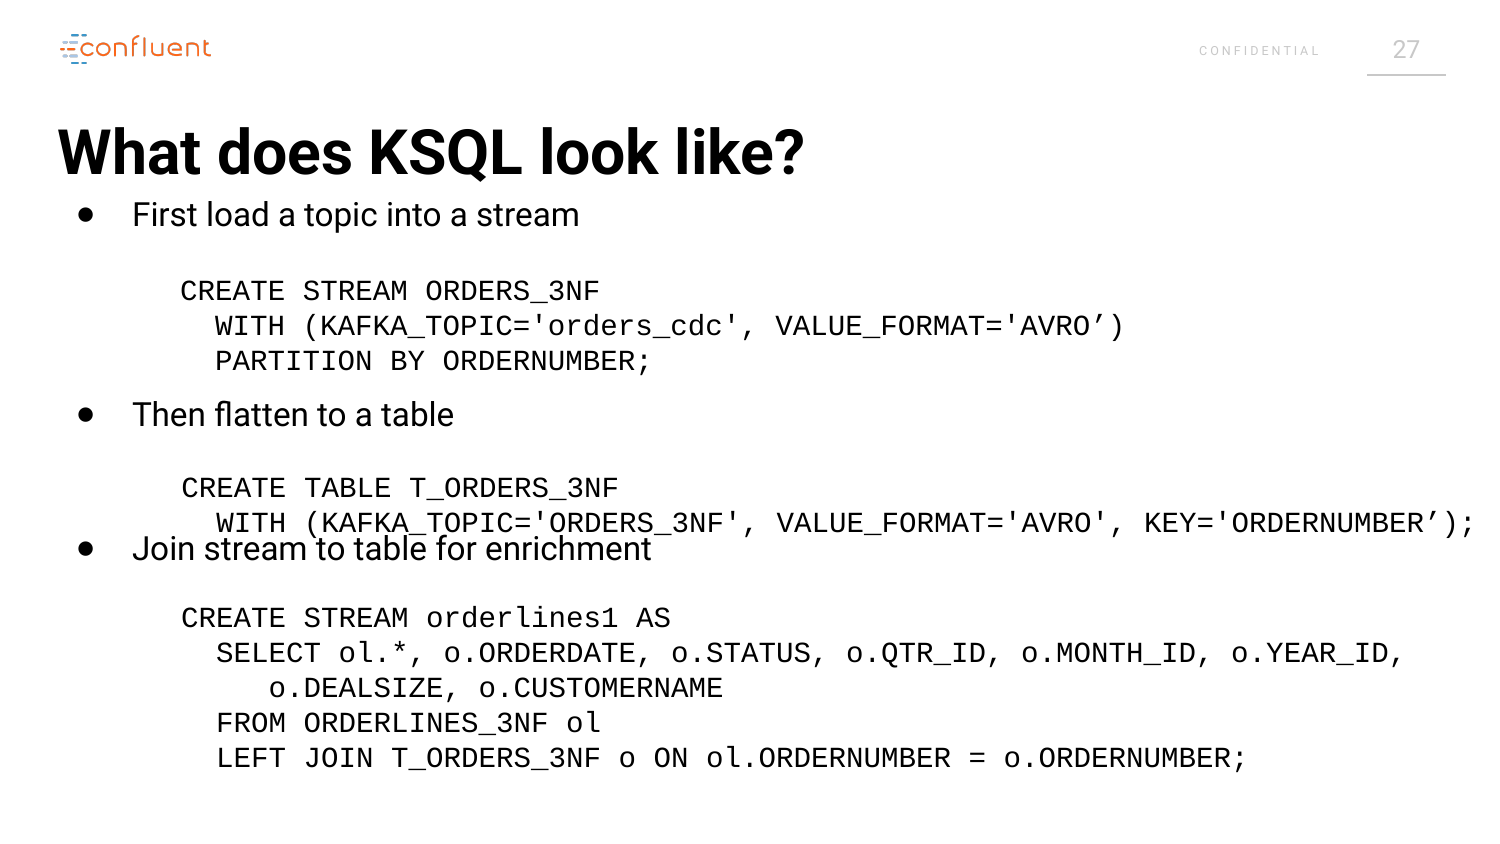

# What does KSQL look like?
First load a topic into a stream

Then flatten to a table

Join stream to table for enrichment

CREATE STREAM ORDERS_3NF
  WITH (KAFKA_TOPIC='orders_cdc', VALUE_FORMAT='AVRO’)
  PARTITION BY ORDERNUMBER;

CREATE TABLE T_ORDERS_3NF
  WITH (KAFKA_TOPIC='ORDERS_3NF', VALUE_FORMAT='AVRO', KEY='ORDERNUMBER’);

CREATE STREAM orderlines1 AS
  SELECT ol.*, o.ORDERDATE, o.STATUS, o.QTR_ID, o.MONTH_ID, o.YEAR_ID,
     o.DEALSIZE, o.CUSTOMERNAME
  FROM ORDERLINES_3NF ol
  LEFT JOIN T_ORDERS_3NF o ON ol.ORDERNUMBER = o.ORDERNUMBER;